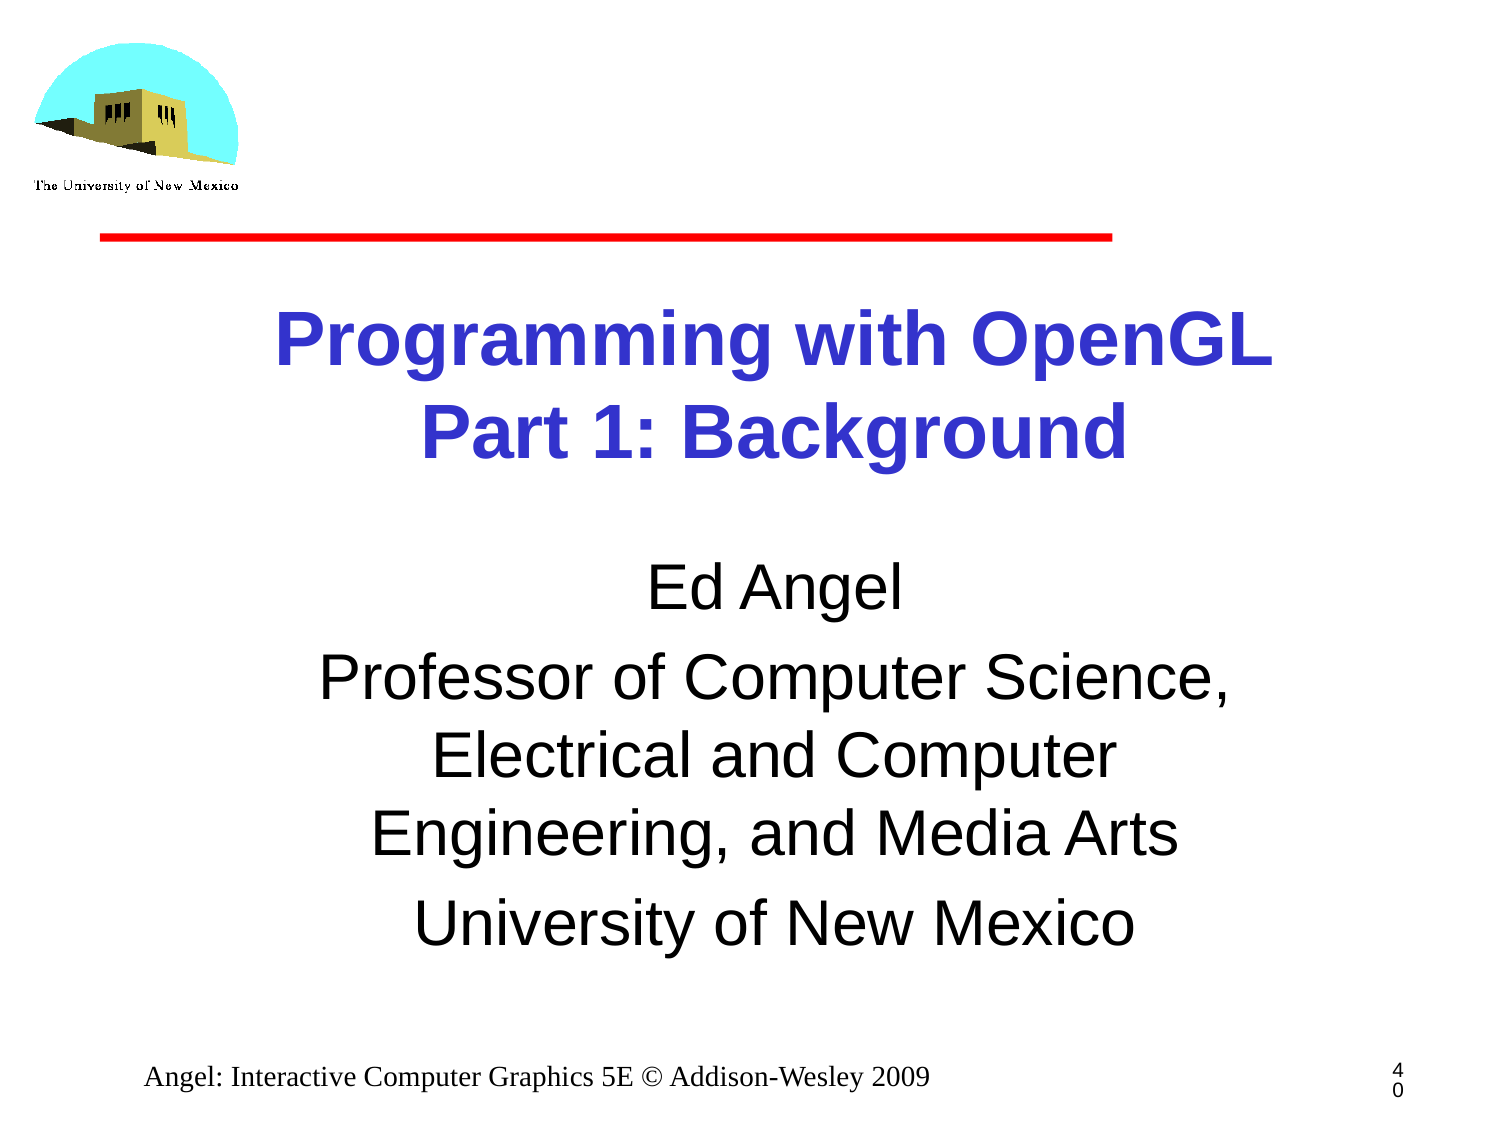

# Programming with OpenGL Part 1: Background
Ed Angel
Professor of Computer Science, Electrical and Computer Engineering, and Media Arts
University of New Mexico
40
Angel: Interactive Computer Graphics 5E © Addison-Wesley 2009